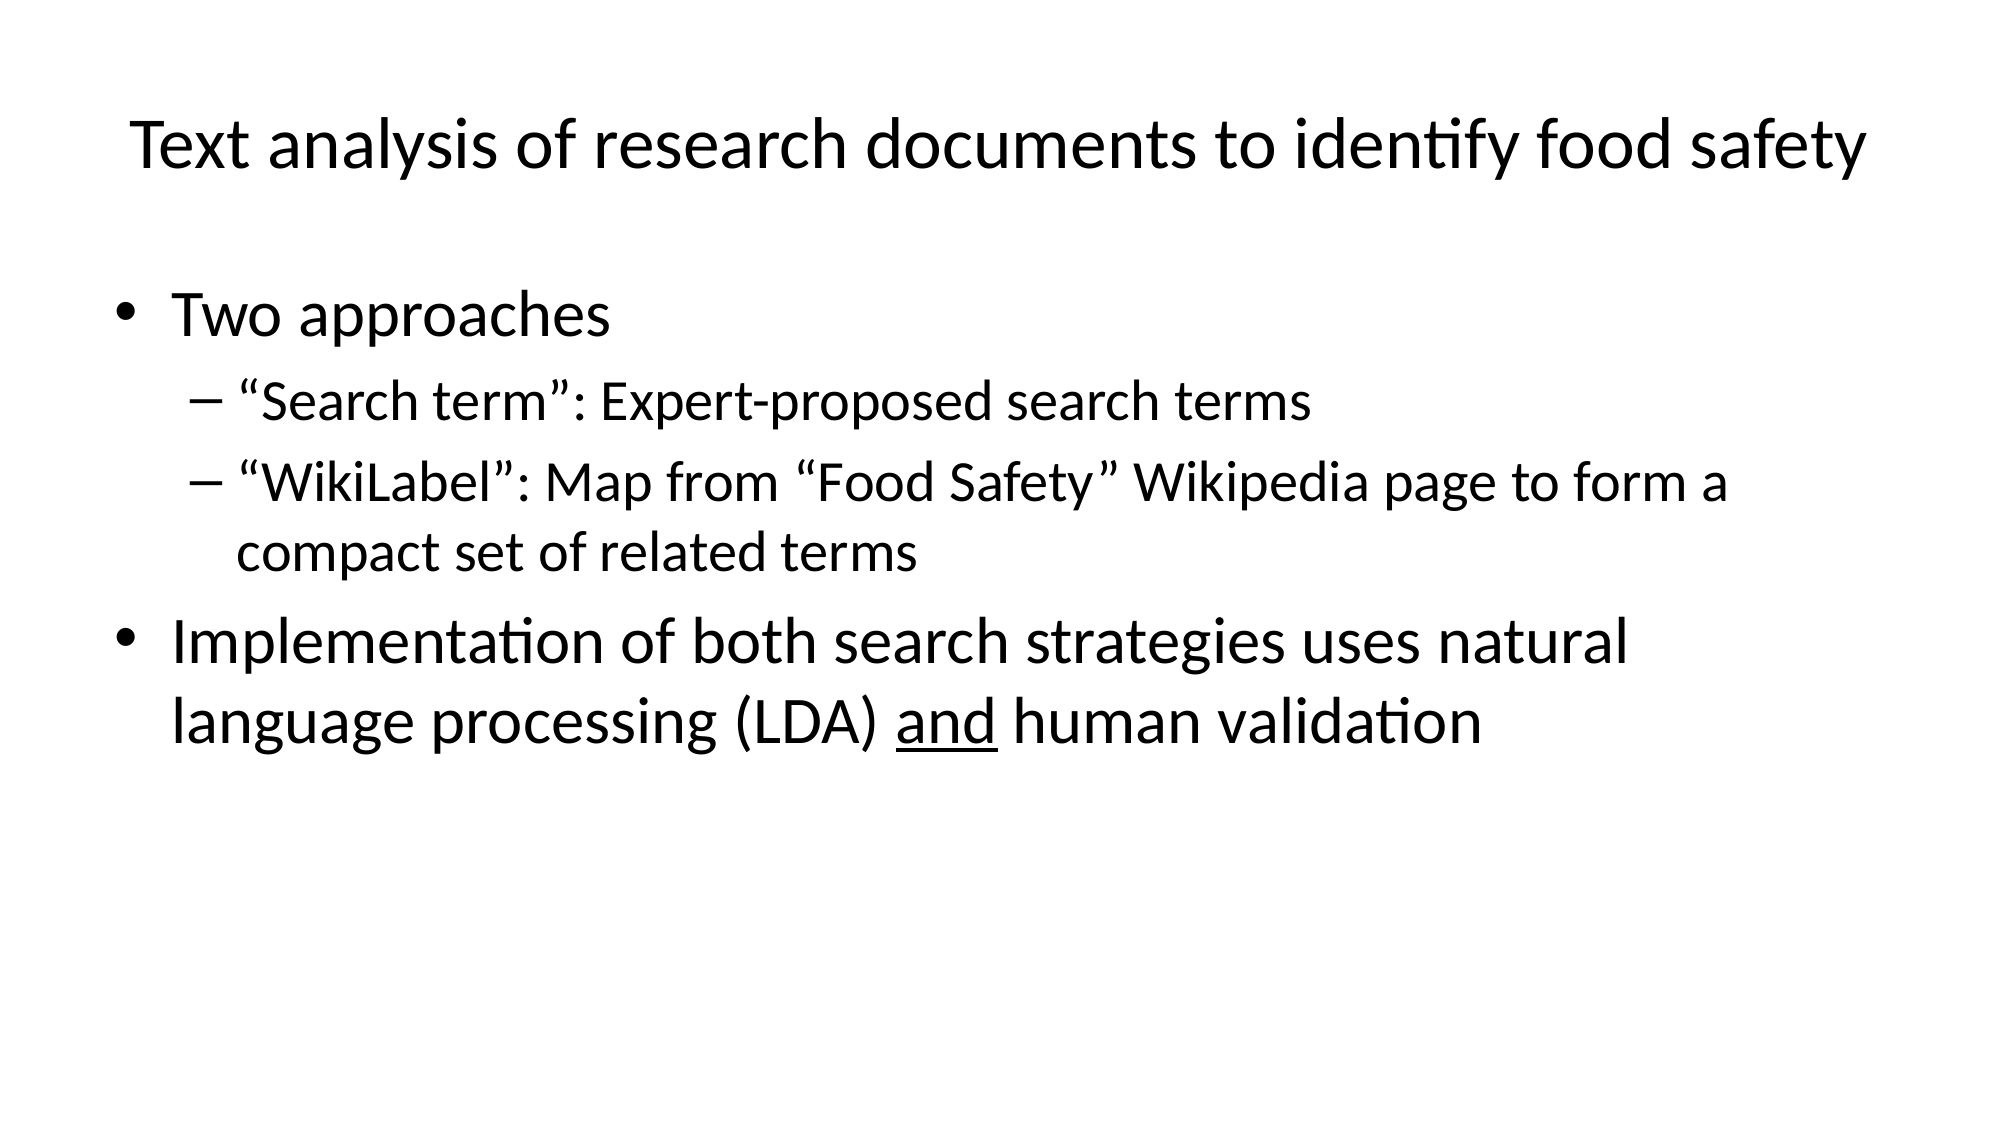

# Text analysis of research documents to identify food safety
Two approaches
“Search term”: Expert-proposed search terms
“WikiLabel”: Map from “Food Safety” Wikipedia page to form a compact set of related terms
Implementation of both search strategies uses natural language processing (LDA) and human validation